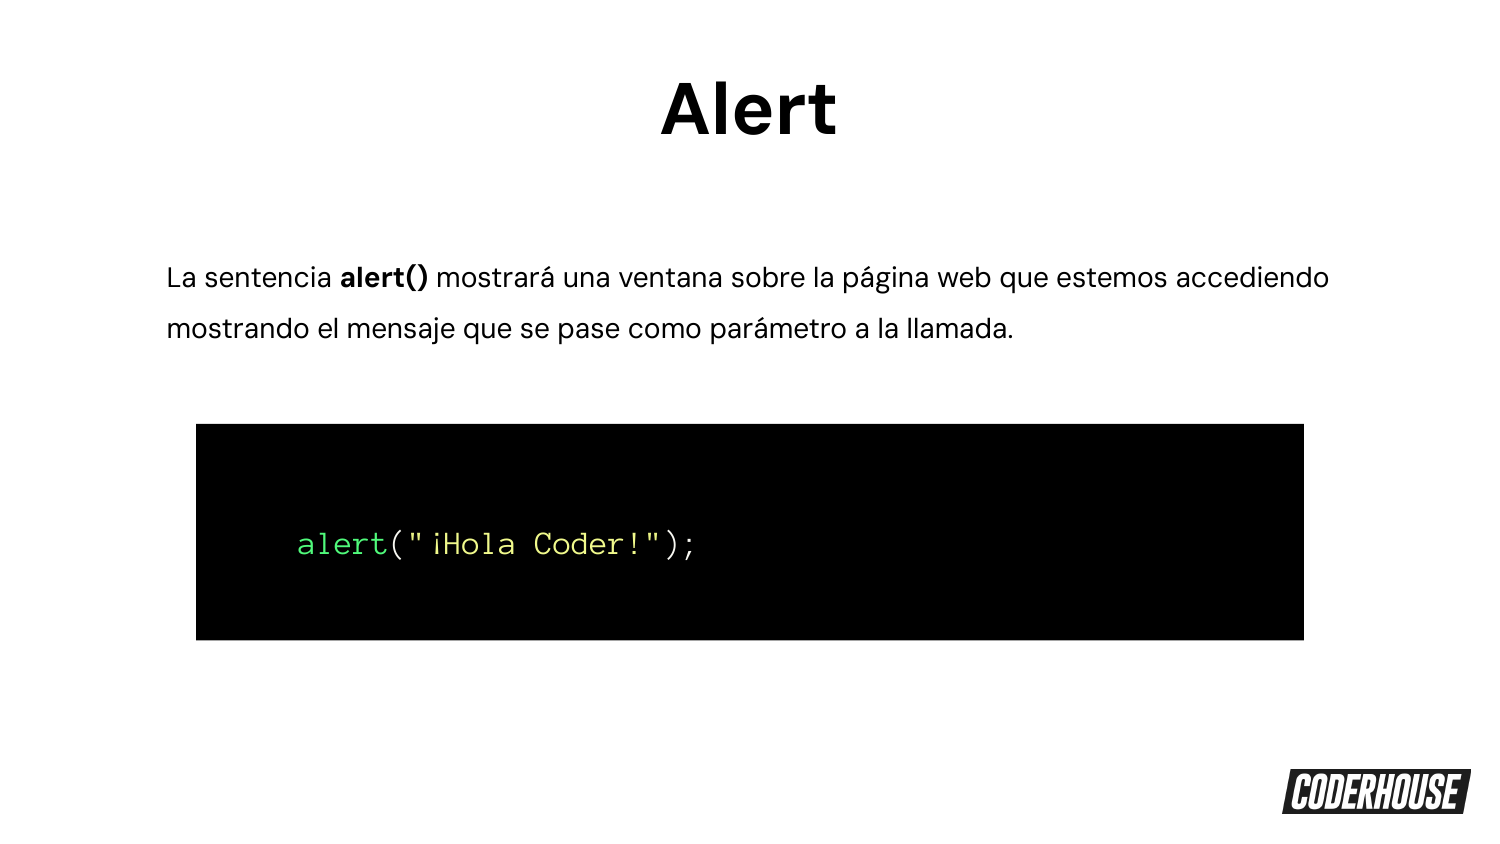

Alert
La sentencia alert() mostrará una ventana sobre la página web que estemos accediendo mostrando el mensaje que se pase como parámetro a la llamada.

    alert("¡Hola Coder!");